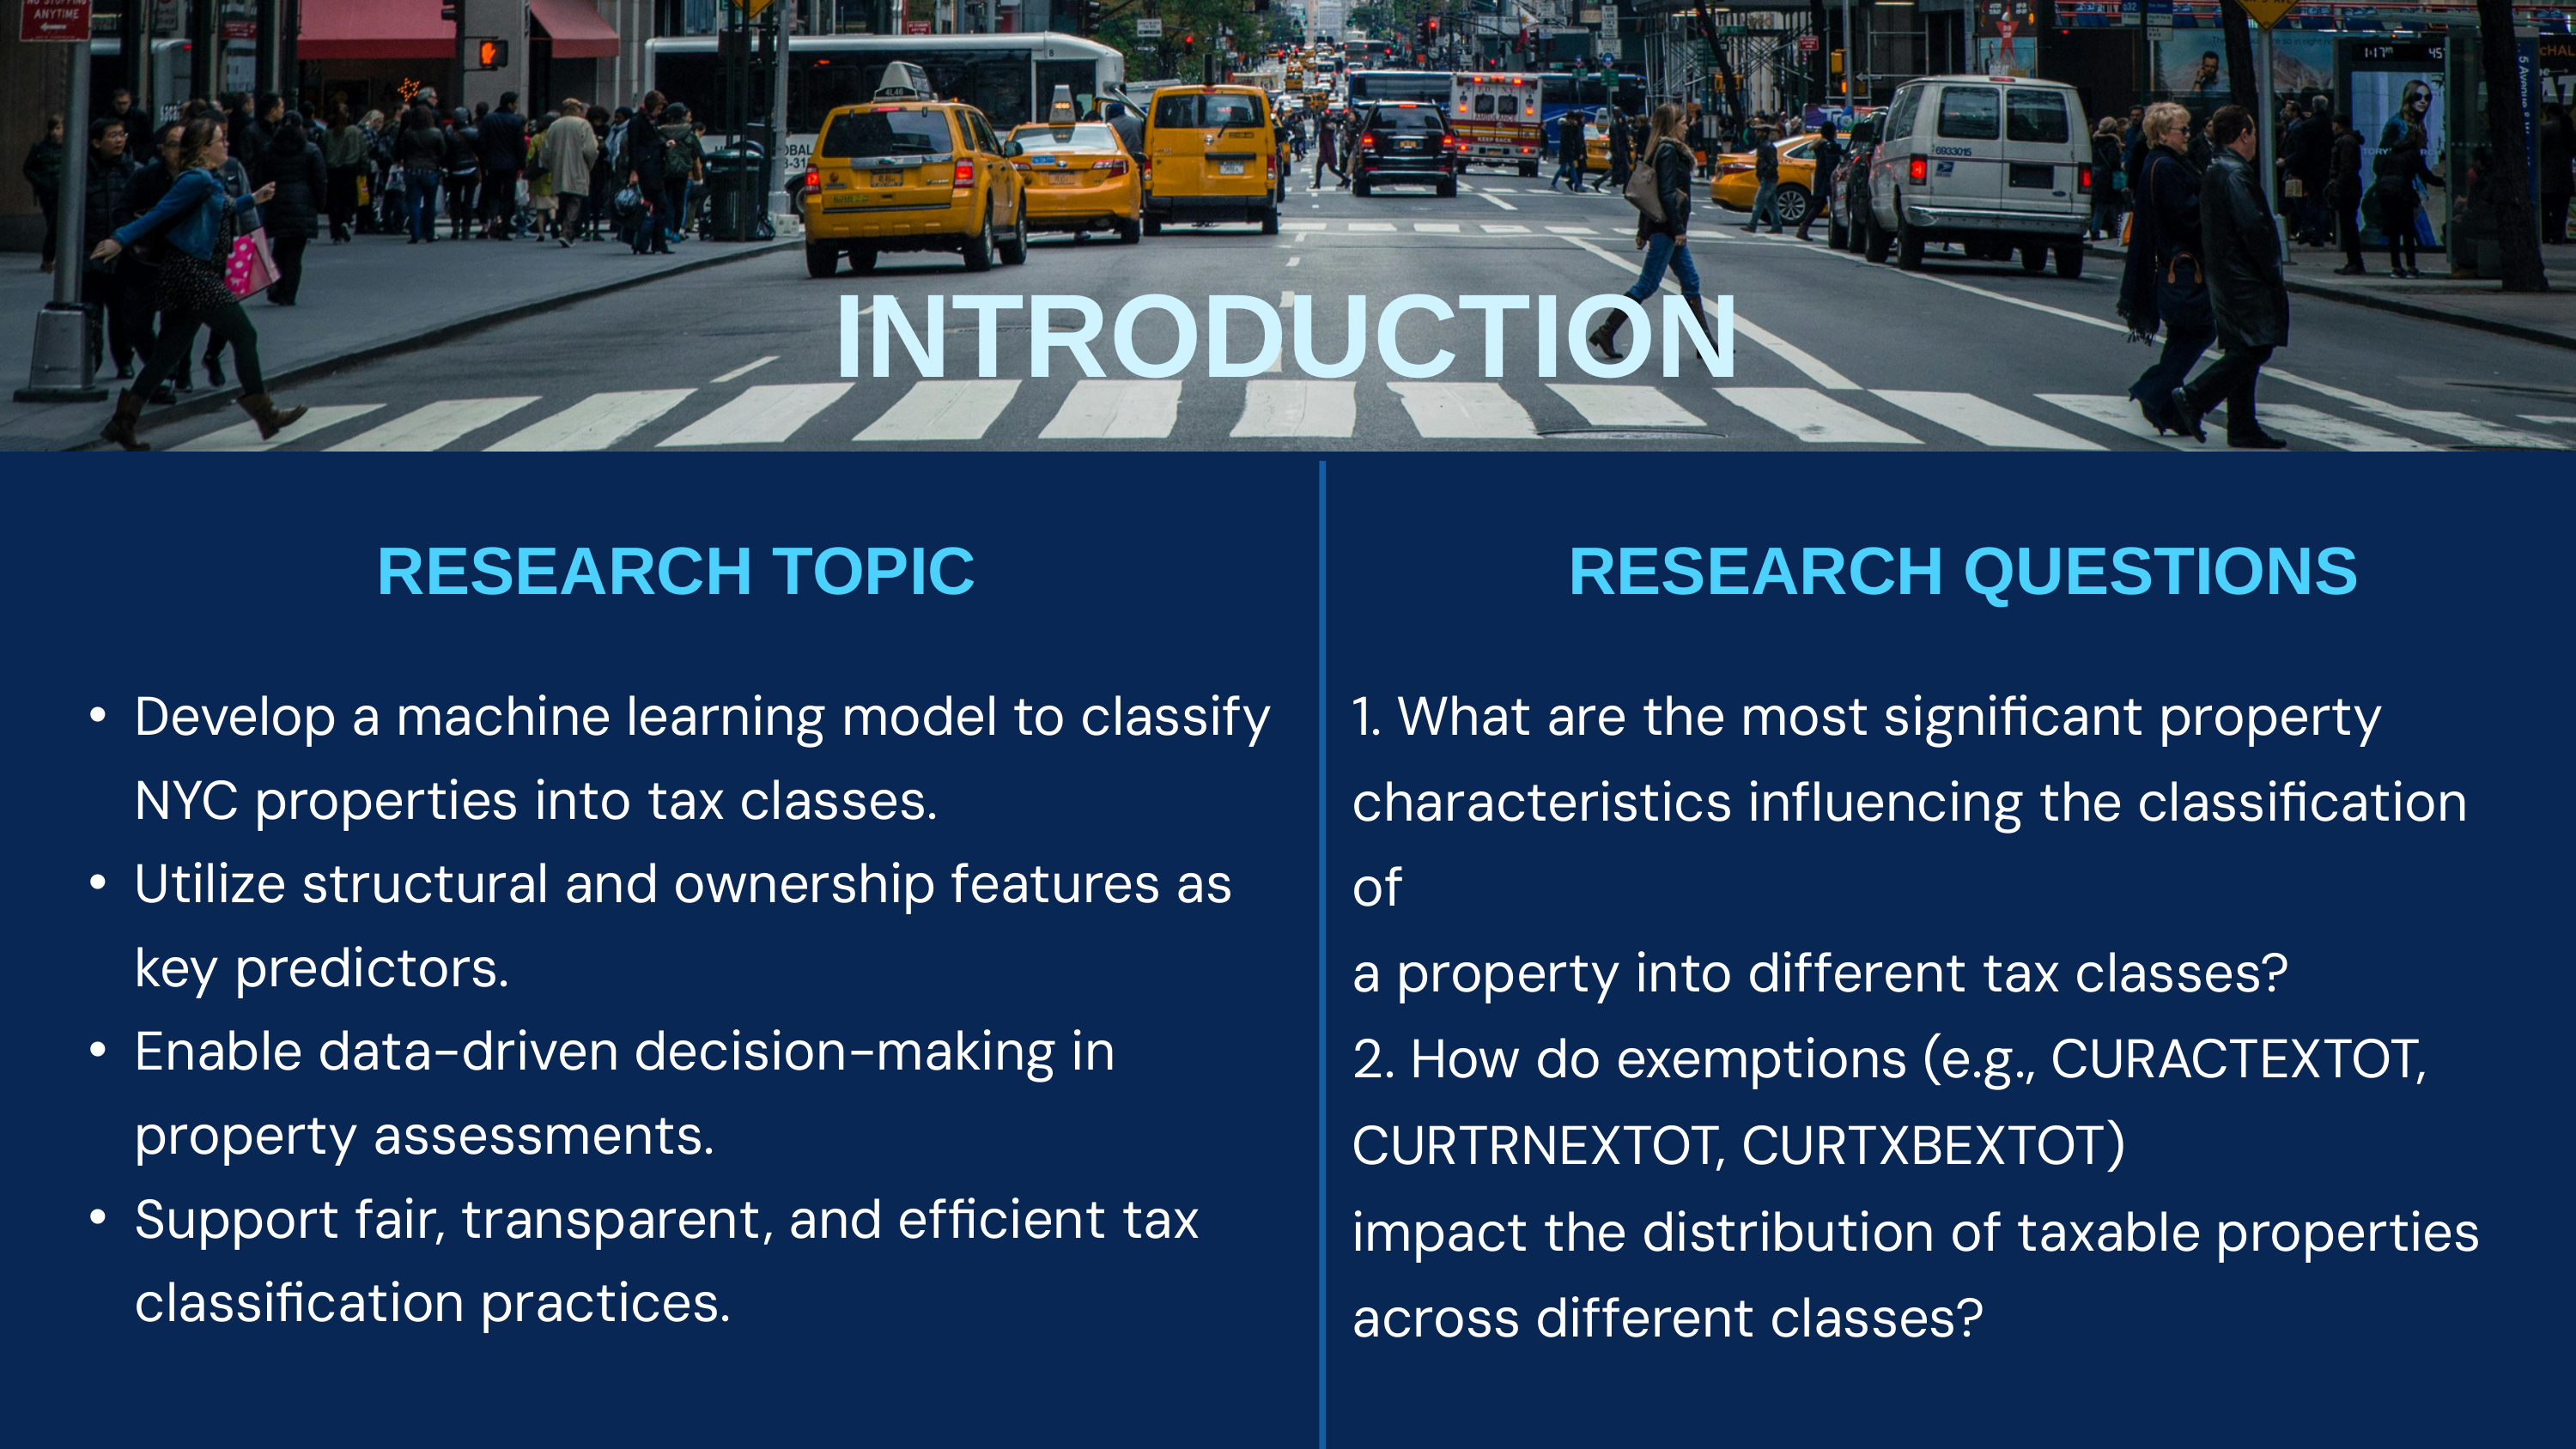

INTRODUCTION

RESEARCH TOPIC
RESEARCH QUESTIONS
1. What are the most significant property characteristics influencing the classification of
a property into different tax classes?
Develop a machine learning model to classify NYC properties into tax classes.
Utilize structural and ownership features as key predictors.
Enable data-driven decision-making in property assessments.
Support fair, transparent, and efficient tax classification practices.

2. How do exemptions (e.g., CURACTEXTOT, CURTRNEXTOT, CURTXBEXTOT)
impact the distribution of taxable properties across different classes?